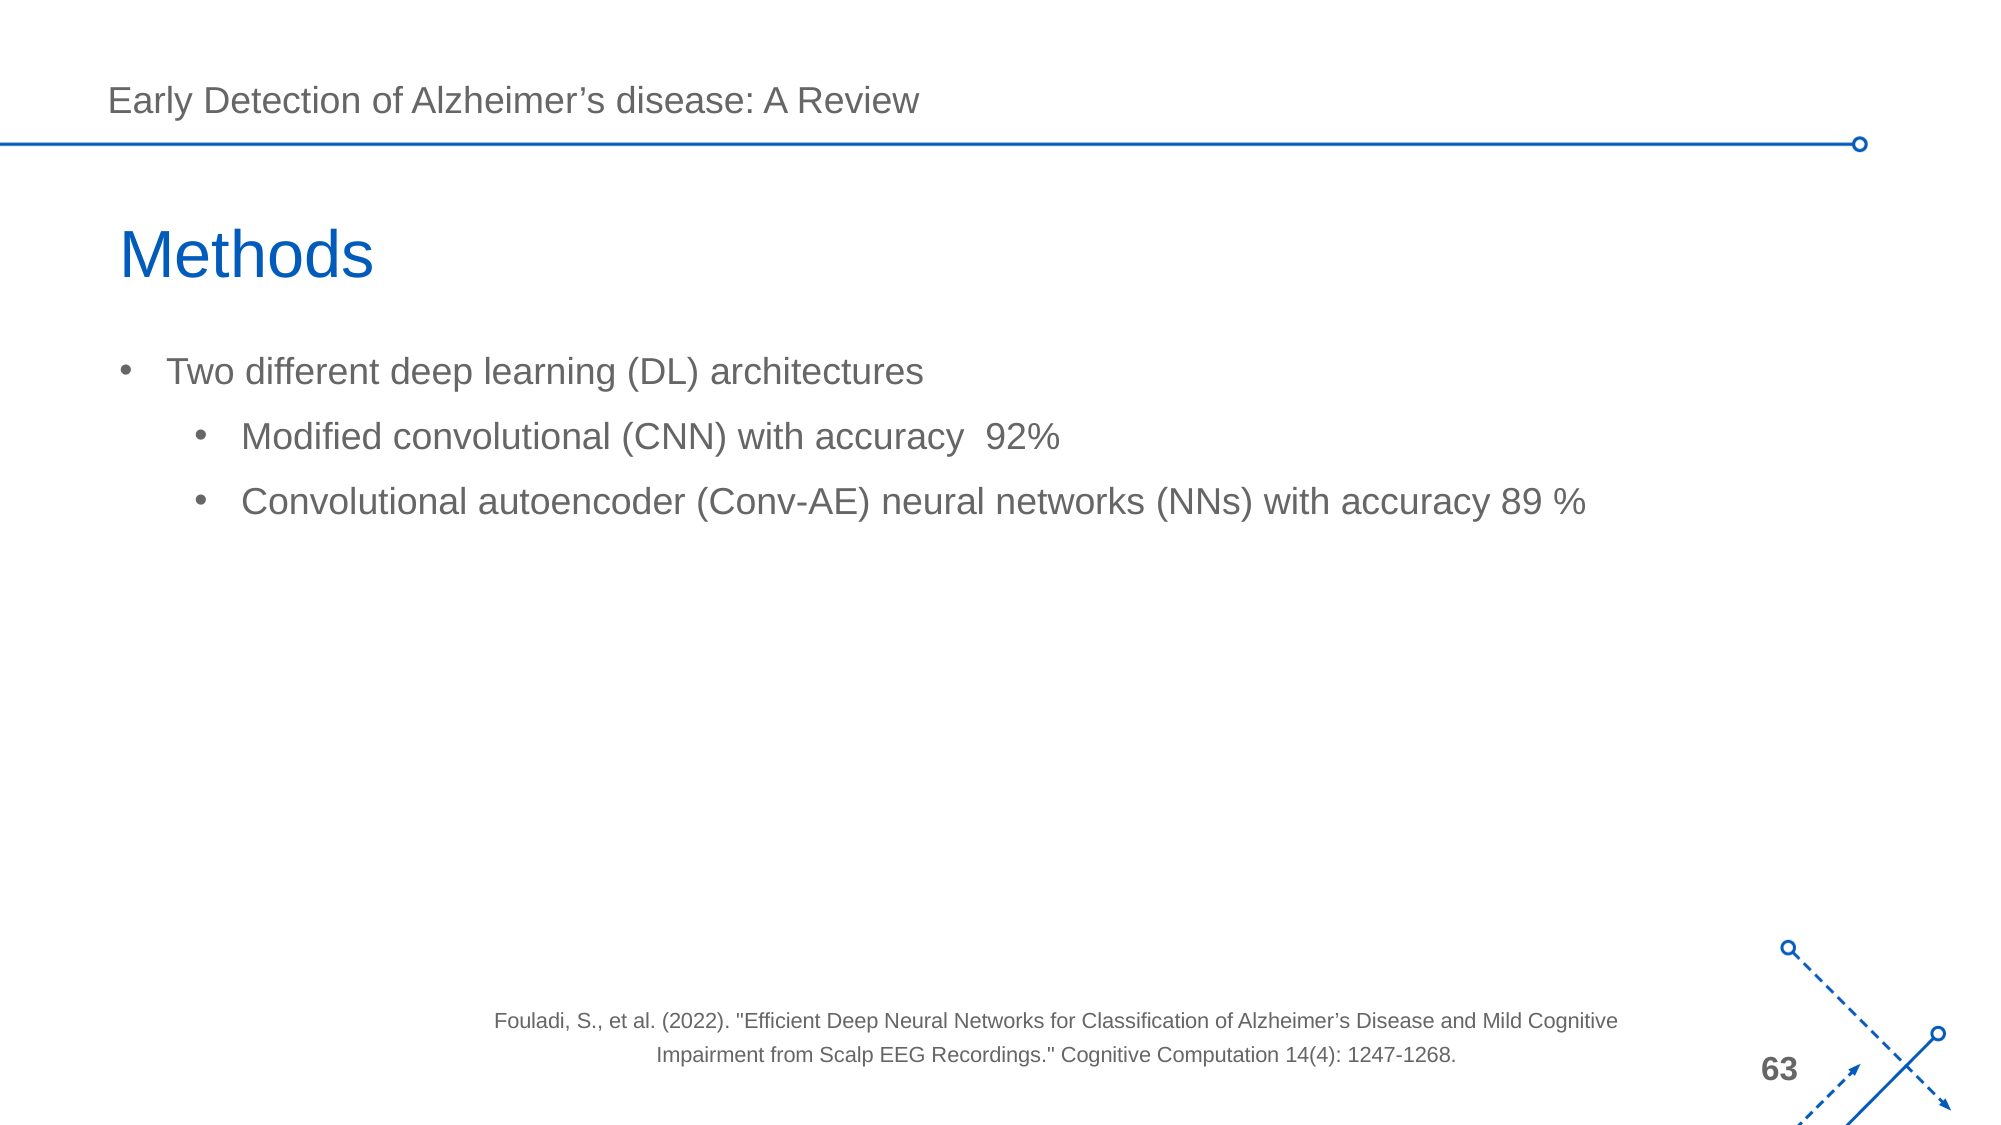

# Methods
Two different deep learning (DL) architectures
Modified convolutional (CNN) with accuracy  92%
Convolutional autoencoder (Conv-AE) neural networks (NNs) with accuracy 89 %

Fouladi, S., et al. (2022). "Efficient Deep Neural Networks for Classification of Alzheimer’s Disease and Mild Cognitive Impairment from Scalp EEG Recordings." Cognitive Computation 14(4): 1247-1268.